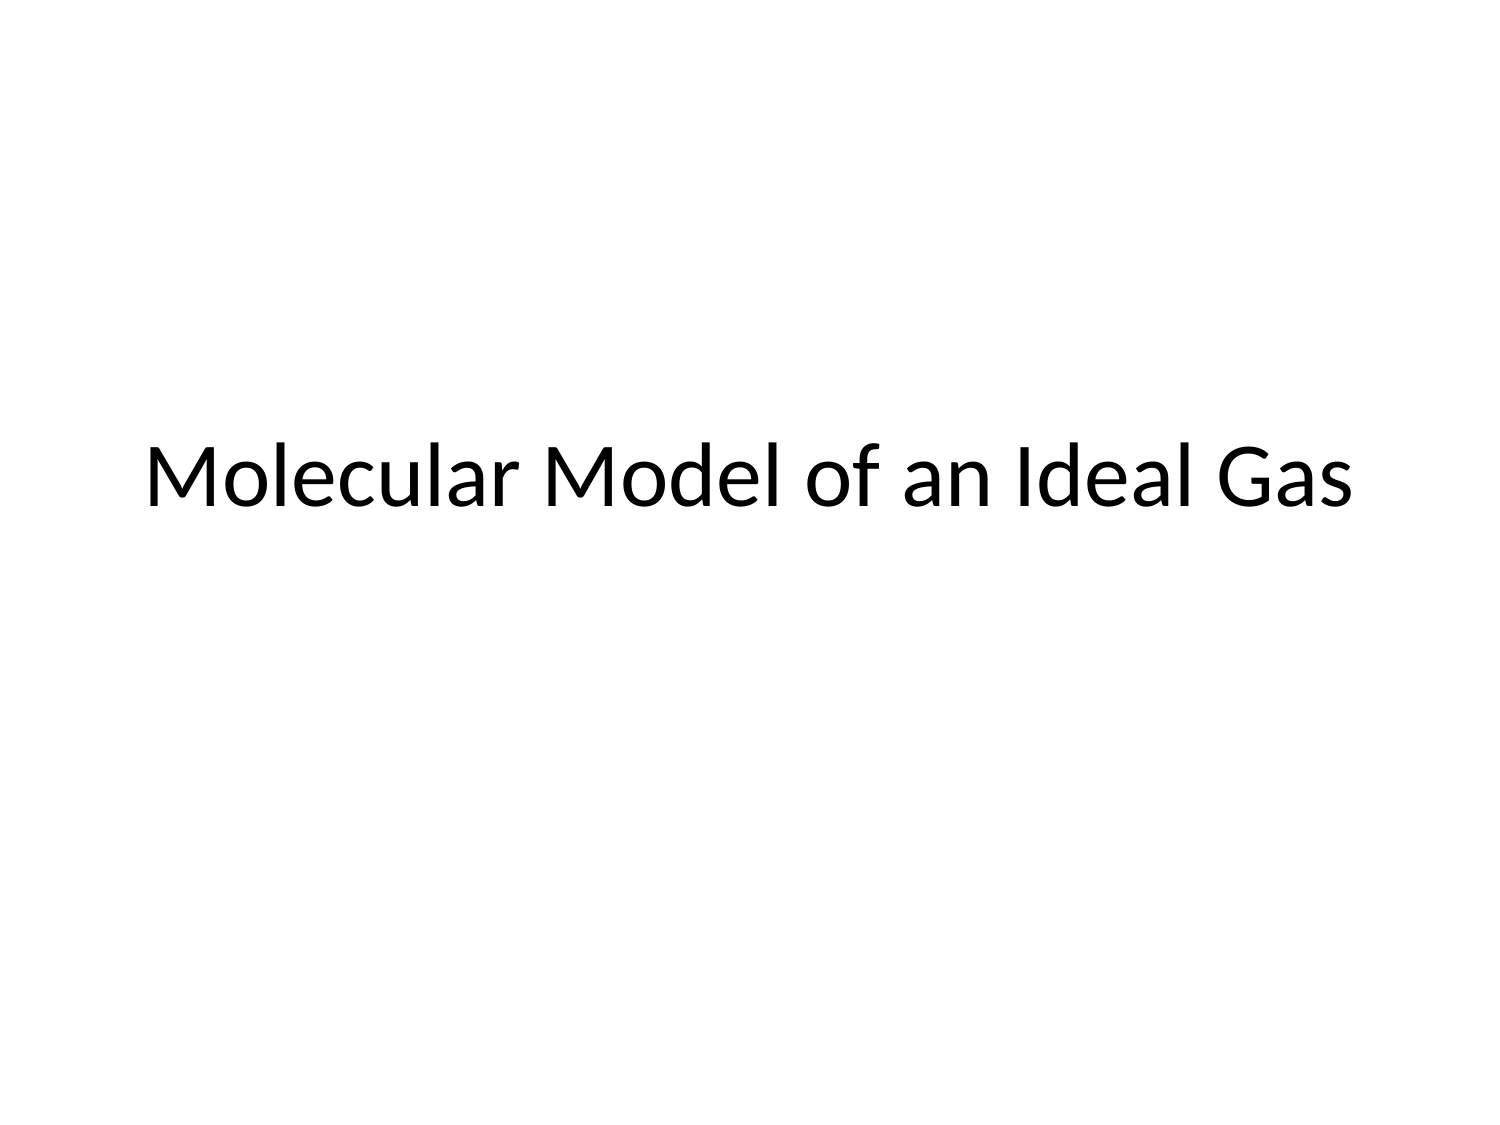

# Molecular Model of an Ideal Gas